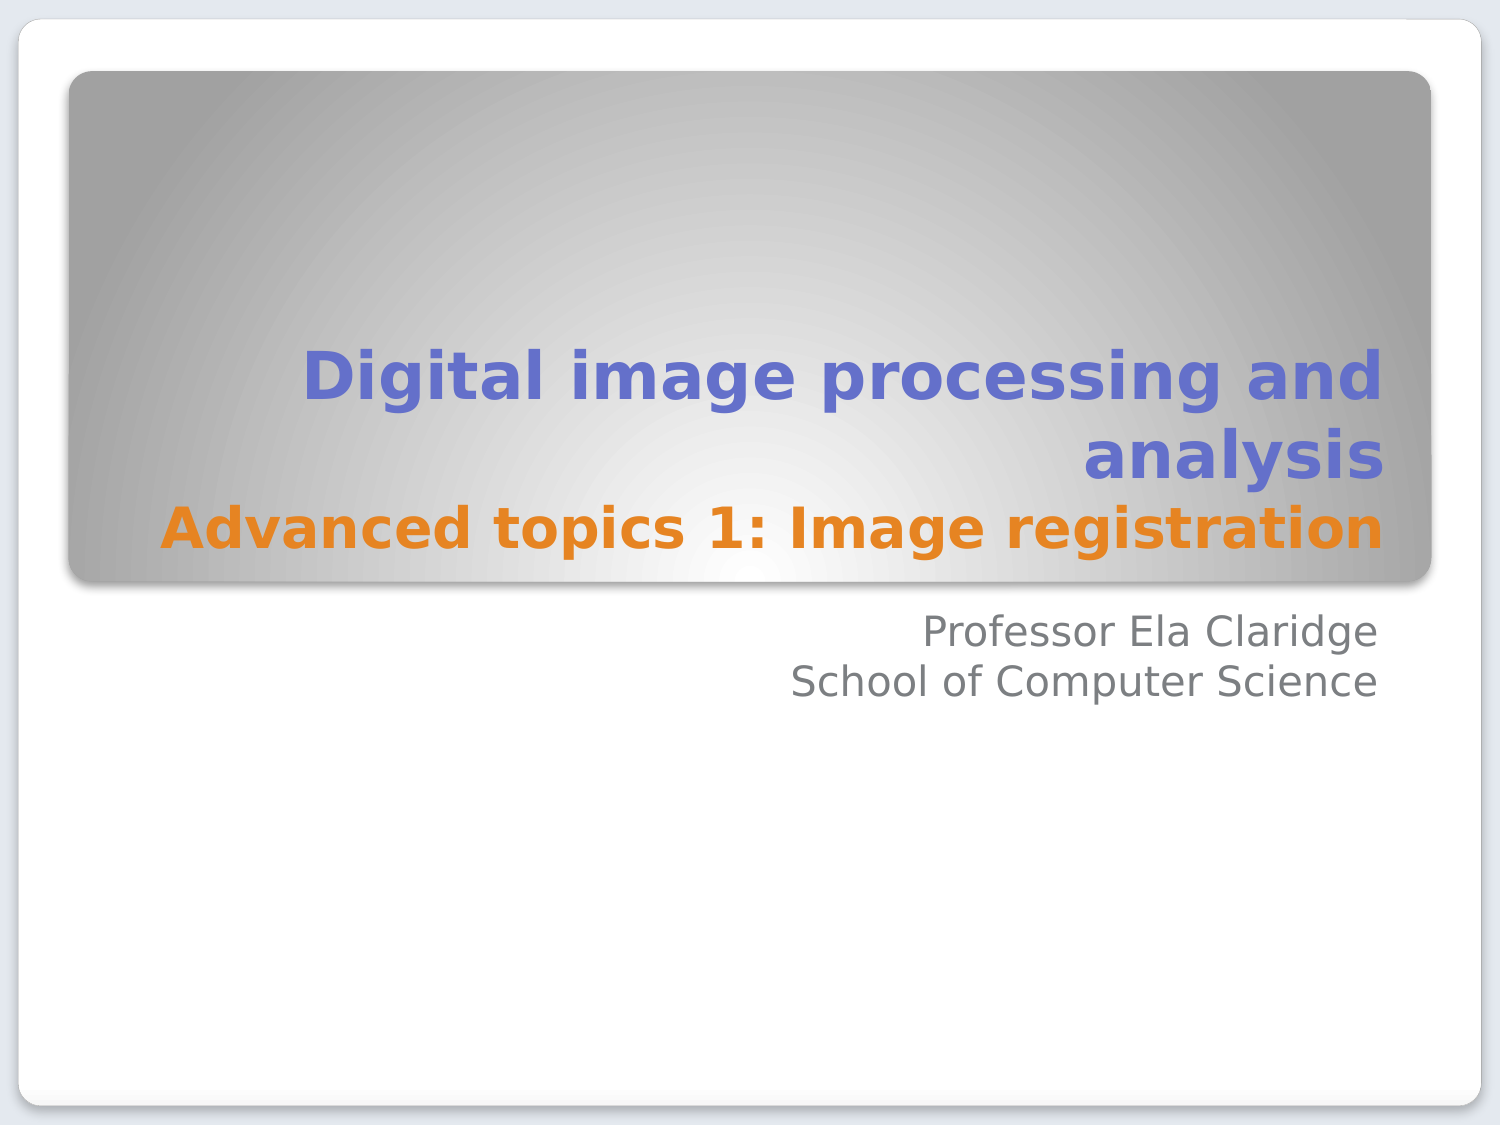

# Digital image processing and analysis Advanced topics 1: Image registration
Professor Ela Claridge
School of Computer Science